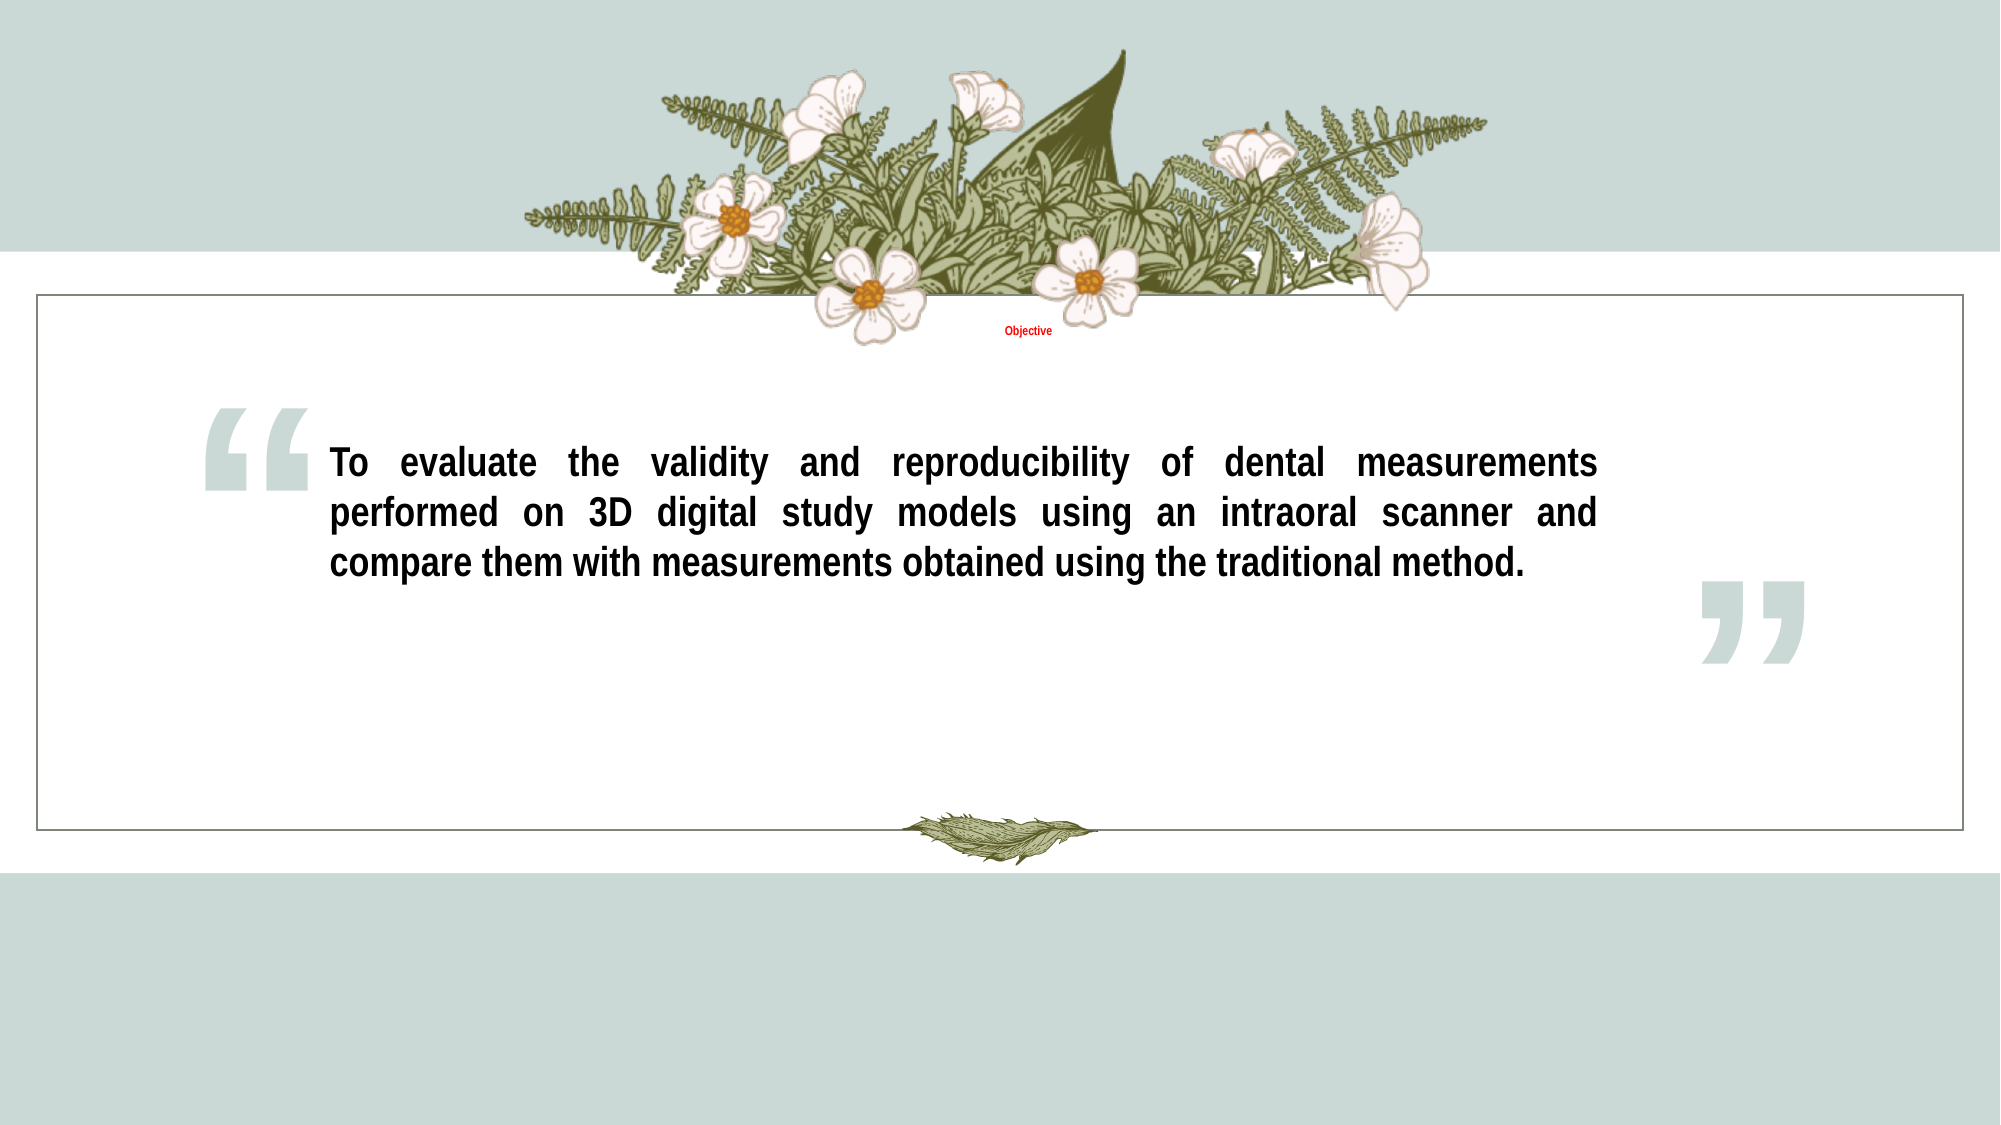

# Objective
“
To evaluate the validity and reproducibility of dental measurements performed on 3D digital study models using an intraoral scanner and compare them with measurements obtained using the traditional method.
”